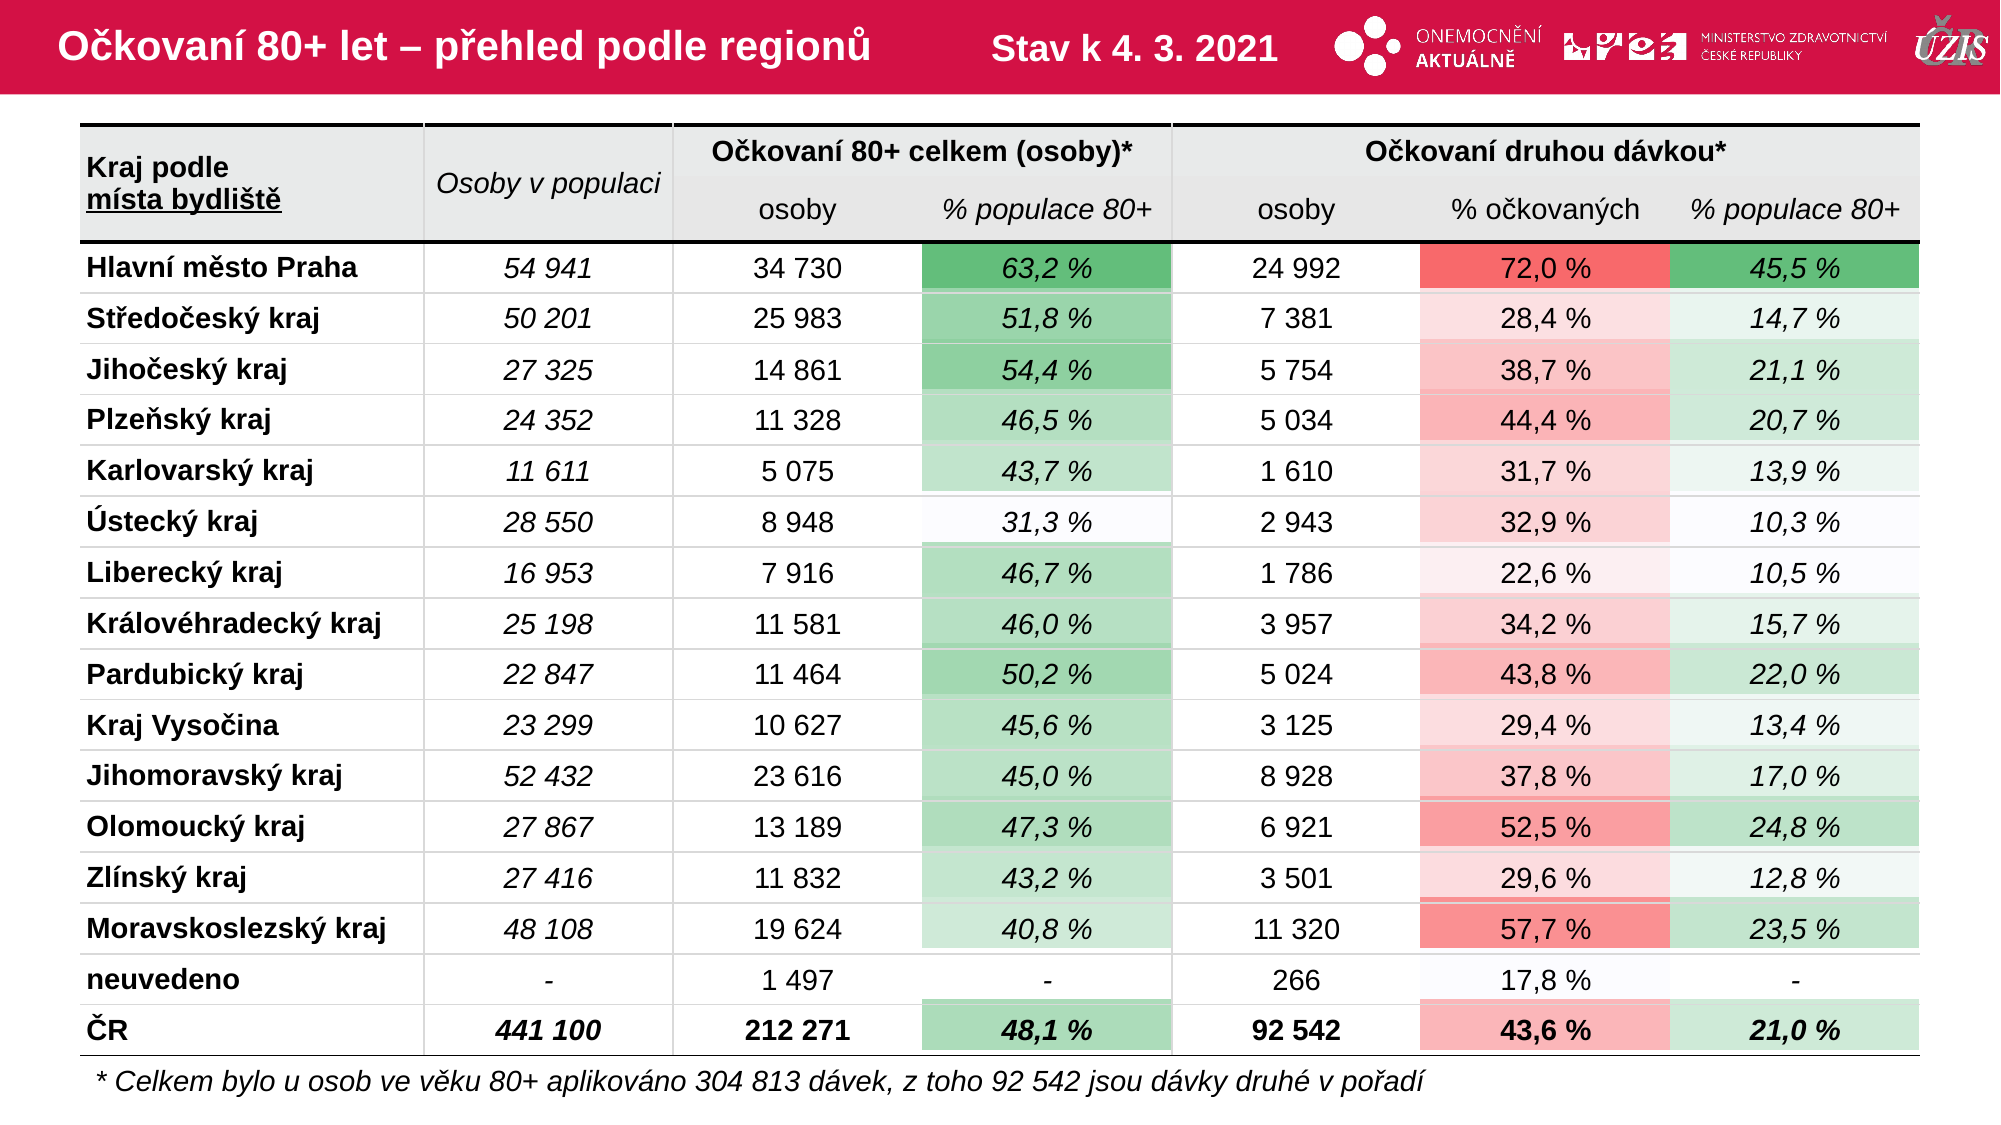

# Očkovaní 80+ let – přehled podle regionů
Stav k 4. 3. 2021
| Kraj podle místa bydliště | Osoby v populaci | Očkovaní 80+ celkem (osoby)\* |  | Očkovaní druhou dávkou\* |  |  |
| --- | --- | --- | --- | --- | --- | --- |
|  |  | osoby | % populace 80+ | osoby | % očkovaných | % populace 80+ |
| Hlavní město Praha | 54 941 | 34 730 | 63,2 % | 24 992 | 72,0 % | 45,5 % |
| Středočeský kraj | 50 201 | 25 983 | 51,8 % | 7 381 | 28,4 % | 14,7 % |
| Jihočeský kraj | 27 325 | 14 861 | 54,4 % | 5 754 | 38,7 % | 21,1 % |
| Plzeňský kraj | 24 352 | 11 328 | 46,5 % | 5 034 | 44,4 % | 20,7 % |
| Karlovarský kraj | 11 611 | 5 075 | 43,7 % | 1 610 | 31,7 % | 13,9 % |
| Ústecký kraj | 28 550 | 8 948 | 31,3 % | 2 943 | 32,9 % | 10,3 % |
| Liberecký kraj | 16 953 | 7 916 | 46,7 % | 1 786 | 22,6 % | 10,5 % |
| Královéhradecký kraj | 25 198 | 11 581 | 46,0 % | 3 957 | 34,2 % | 15,7 % |
| Pardubický kraj | 22 847 | 11 464 | 50,2 % | 5 024 | 43,8 % | 22,0 % |
| Kraj Vysočina | 23 299 | 10 627 | 45,6 % | 3 125 | 29,4 % | 13,4 % |
| Jihomoravský kraj | 52 432 | 23 616 | 45,0 % | 8 928 | 37,8 % | 17,0 % |
| Olomoucký kraj | 27 867 | 13 189 | 47,3 % | 6 921 | 52,5 % | 24,8 % |
| Zlínský kraj | 27 416 | 11 832 | 43,2 % | 3 501 | 29,6 % | 12,8 % |
| Moravskoslezský kraj | 48 108 | 19 624 | 40,8 % | 11 320 | 57,7 % | 23,5 % |
| neuvedeno | - | 1 497 | - | 266 | 17,8 % | - |
| ČR | 441 100 | 212 271 | 48,1 % | 92 542 | 43,6 % | 21,0 % |
|  |  |  |  |  |  |
| --- | --- | --- | --- | --- | --- |
|  |  |  |  |  |  |
|  |  |  |  |  |  |
|  |  |  |  |  |  |
|  |  |  |  |  |  |
|  |  |  |  |  |  |
|  |  |  |  |  |  |
|  |  |  |  |  |  |
|  |  |  |  |  |  |
|  |  |  |  |  |  |
|  |  |  |  |  |  |
|  |  |  |  |  |  |
|  |  |  |  |  |  |
|  |  |  |  |  |  |
|  |  |  |  |  |  |
|  |  |  |  |  |  |
* Celkem bylo u osob ve věku 80+ aplikováno 304 813 dávek, z toho 92 542 jsou dávky druhé v pořadí